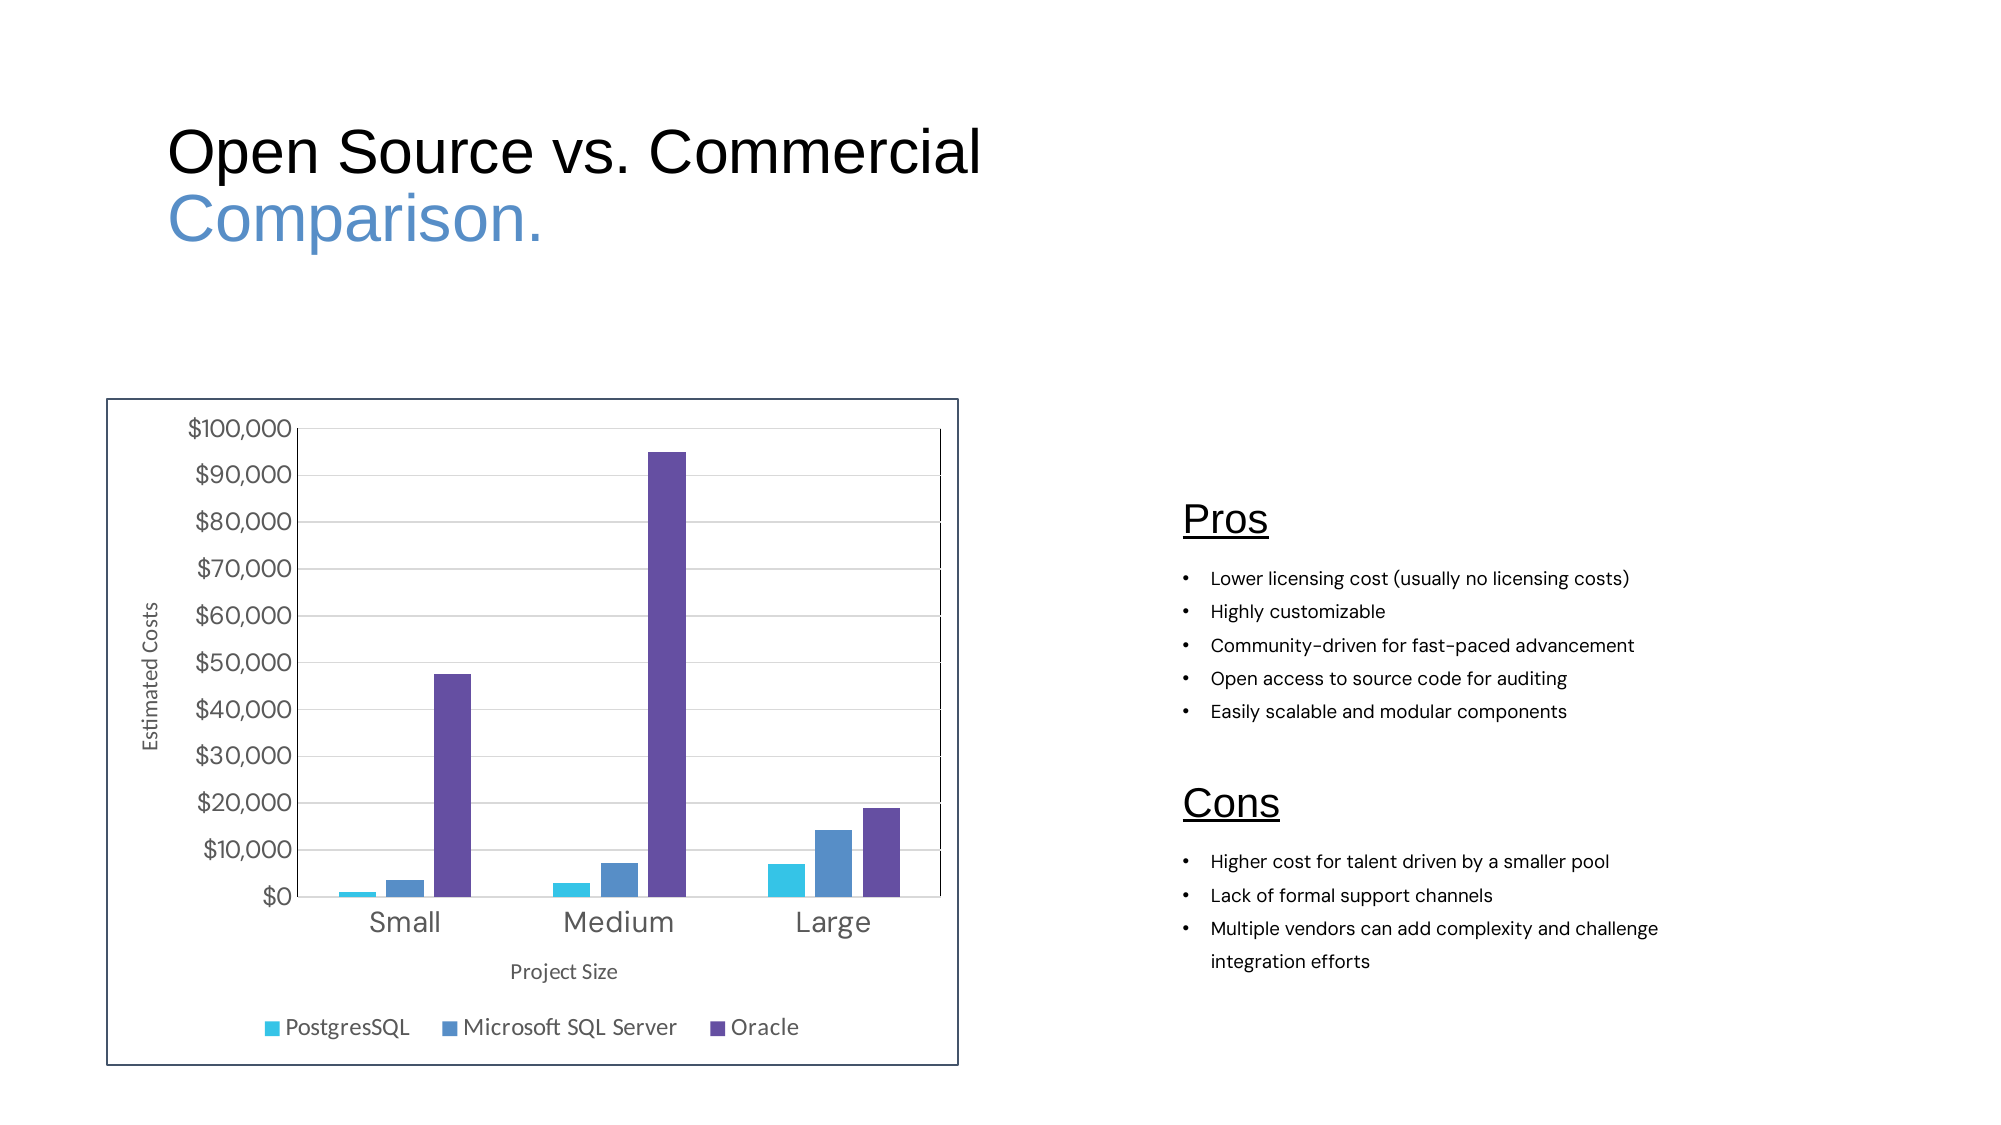

Open Source vs. Commercial
Comparison.

### Chart

| Category | PostgresSQL | Microsoft SQL Server | Oracle |
|---|---|---|---|
| Small | 1000.0 | 3586.0 | 47500.0 |
| Medium | 3000.0 | 7172.0 | 95000.0 |
| Large | 7000.0 | 14344.0 | 19000.0 |
Pros
Lower licensing cost (usually no licensing costs)
Highly customizable
Community-driven for fast-paced advancement
Open access to source code for auditing
Easily scalable and modular components
Cons
Higher cost for talent driven by a smaller pool
Lack of formal support channels
Multiple vendors can add complexity and challenge integration efforts